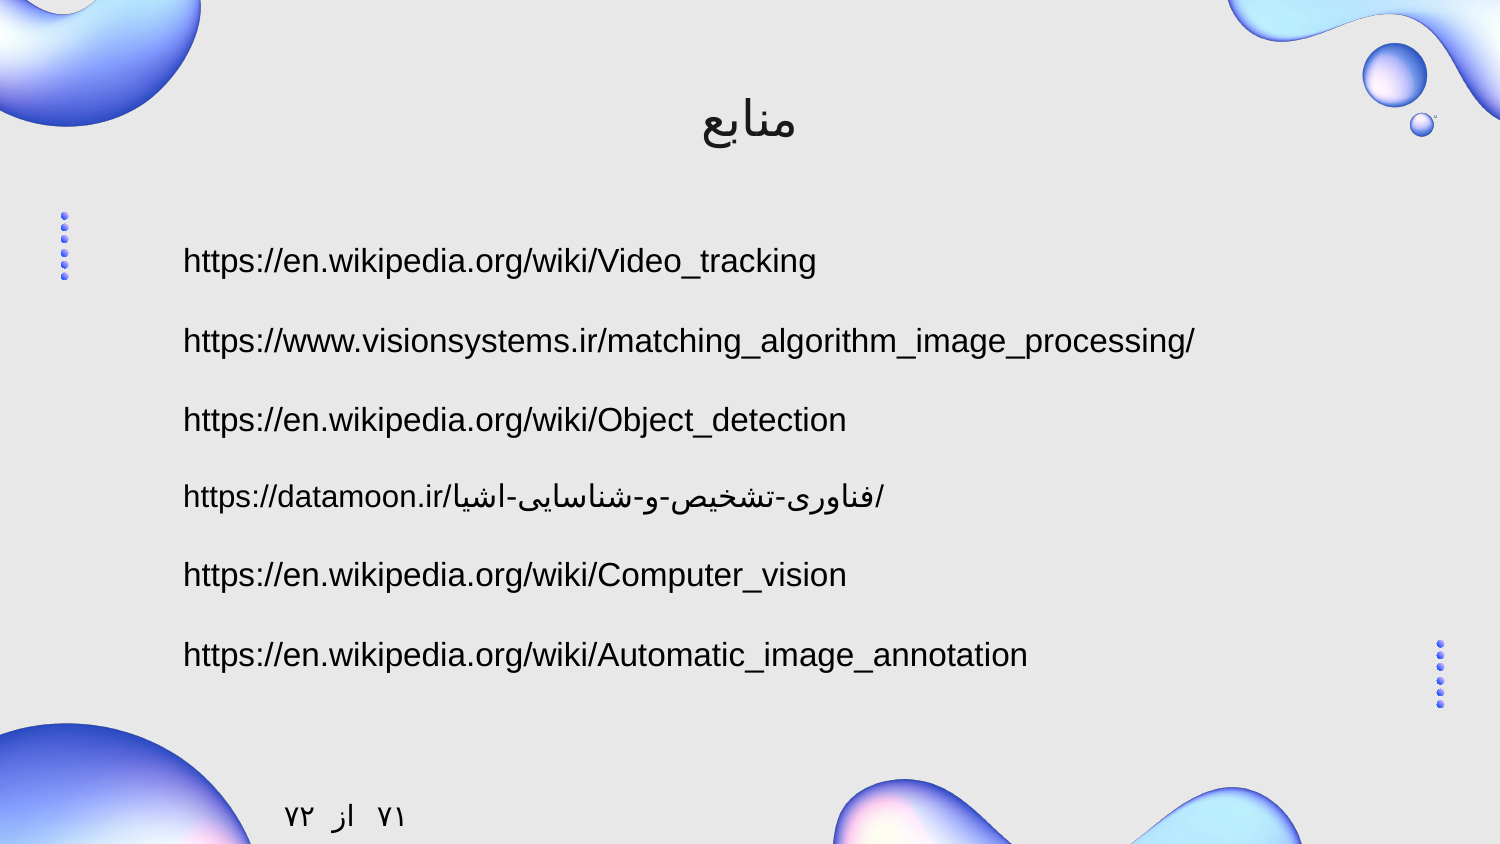

منابع
https://en.wikipedia.org/wiki/Video_tracking
https://www.visionsystems.ir/matching_algorithm_image_processing/
https://en.wikipedia.org/wiki/Object_detection
https://datamoon.ir/فناوری-تشخیص-و-شناسایی-اشیا/
https://en.wikipedia.org/wiki/Computer_vision
https://en.wikipedia.org/wiki/Automatic_image_annotation
۷۲
از
۷۱